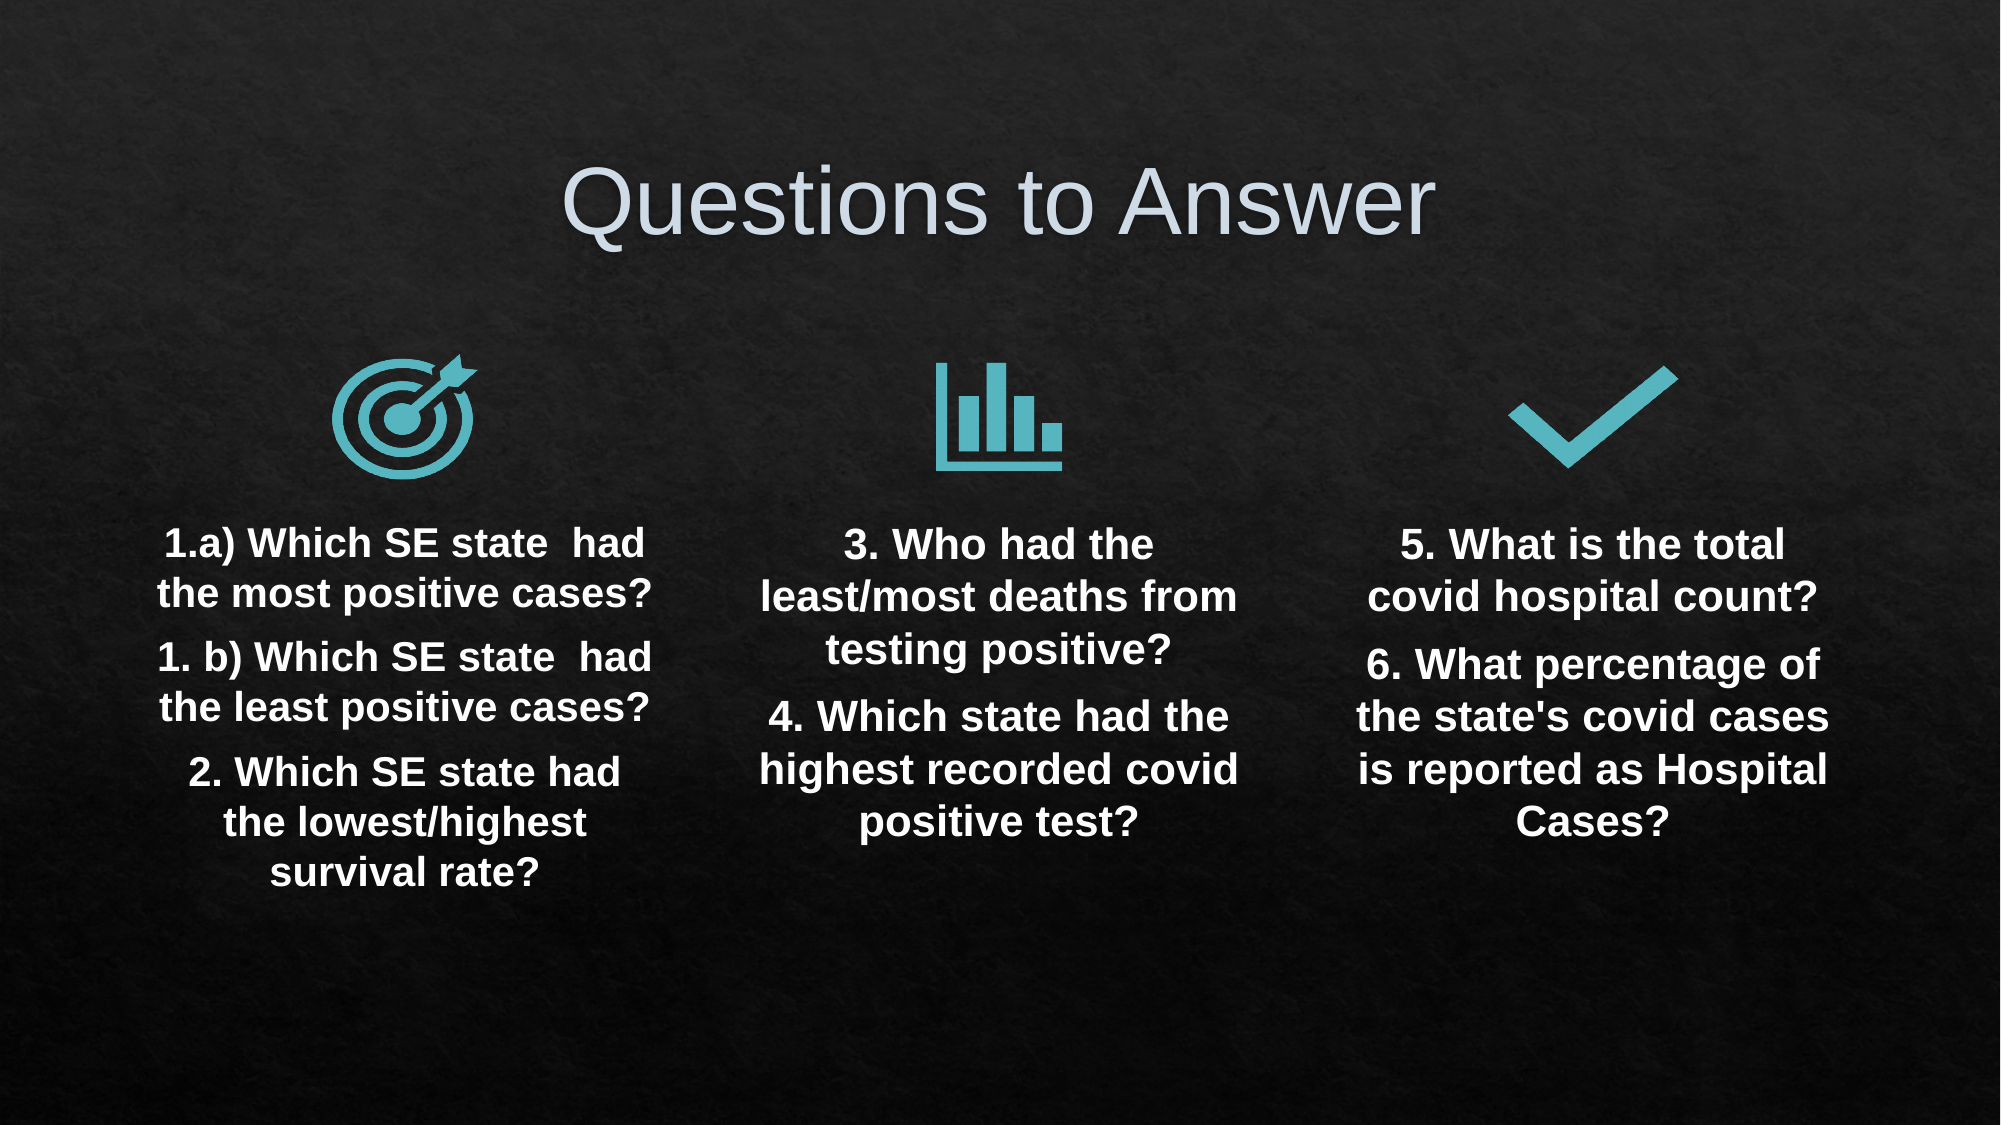

# Questions to Answer
1.a) Which SE state  had the most positive cases?
1. b) Which SE state  had the least positive cases?
2. Which SE state had the lowest/highest survival rate?

3. Who had the least/most deaths from testing positive?
4. Which state had the highest recorded covid positive test?

5. What is the total covid hospital count?
6. What percentage of the state's covid cases is reported as Hospital Cases?